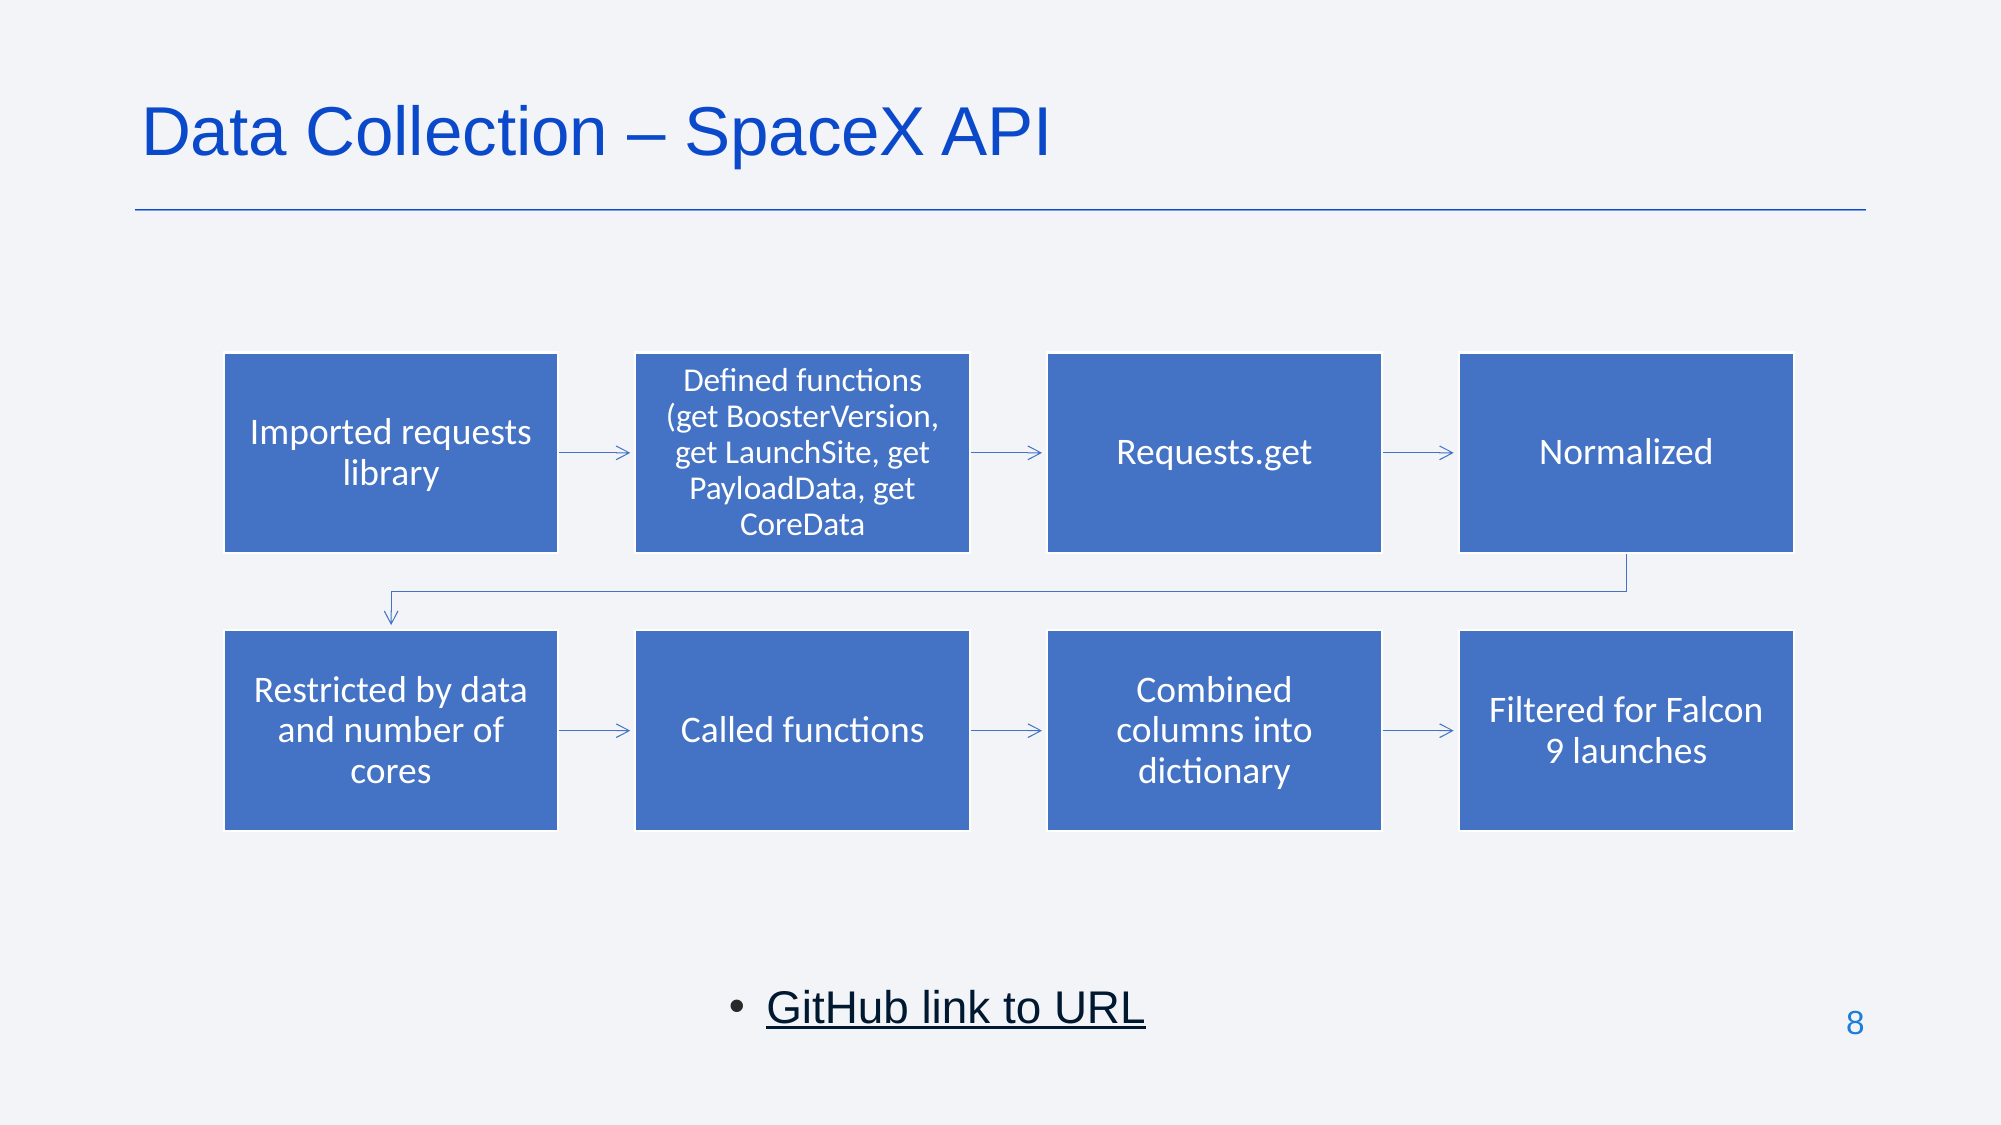

Data Collection – SpaceX API

Imported requests library

Defined functions (get BoosterVersion, get LaunchSite, get PayloadData, get CoreData

Requests.get

Normalized

Restricted by data and number of cores

Called functions

Combined columns into dictionary
Filtered for Falcon 9 launches

GitHub link to URL

8